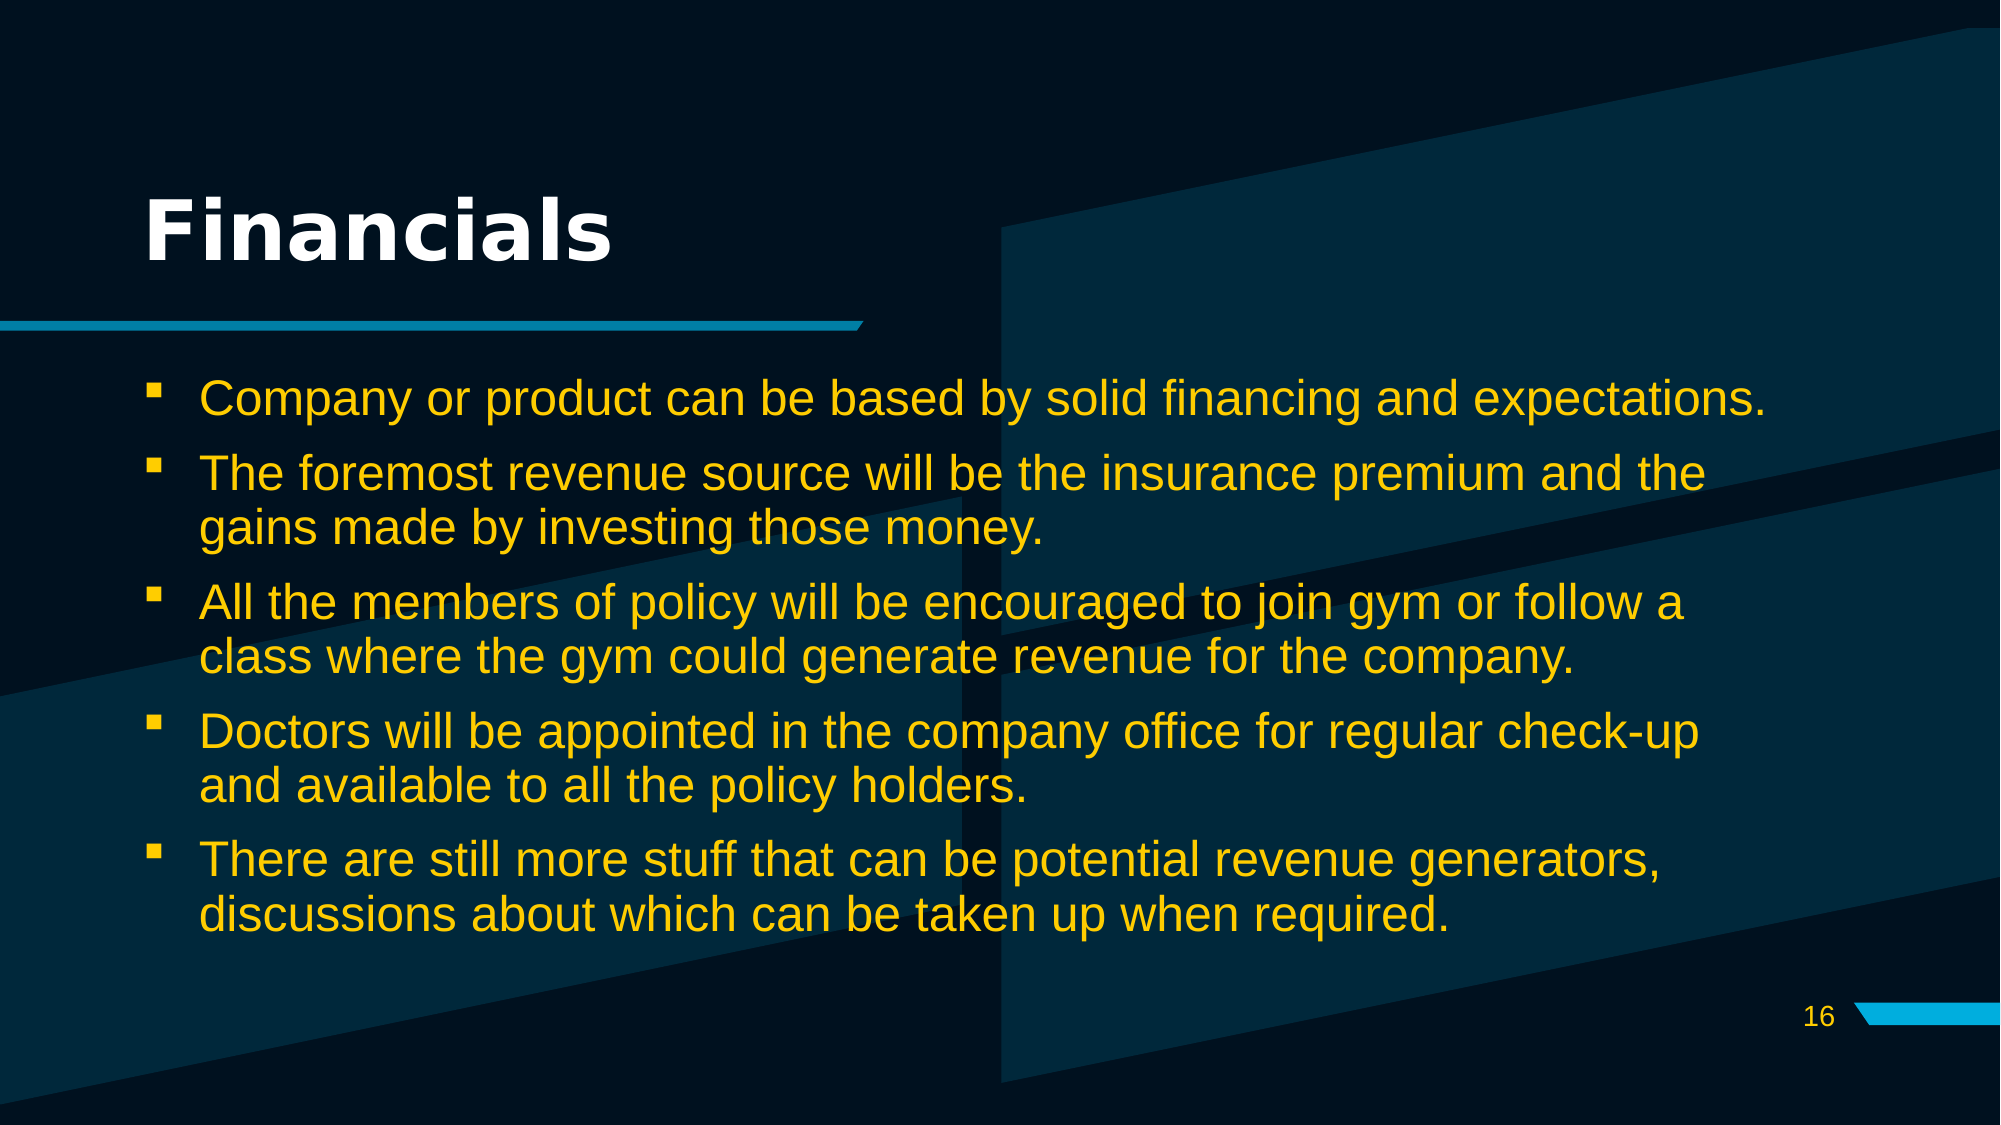

# Financials
Company or product can be based by solid financing and expectations.
The foremost revenue source will be the insurance premium and the gains made by investing those money.
All the members of policy will be encouraged to join gym or follow a class where the gym could generate revenue for the company.
Doctors will be appointed in the company office for regular check-up and available to all the policy holders.
There are still more stuff that can be potential revenue generators, discussions about which can be taken up when required.
16